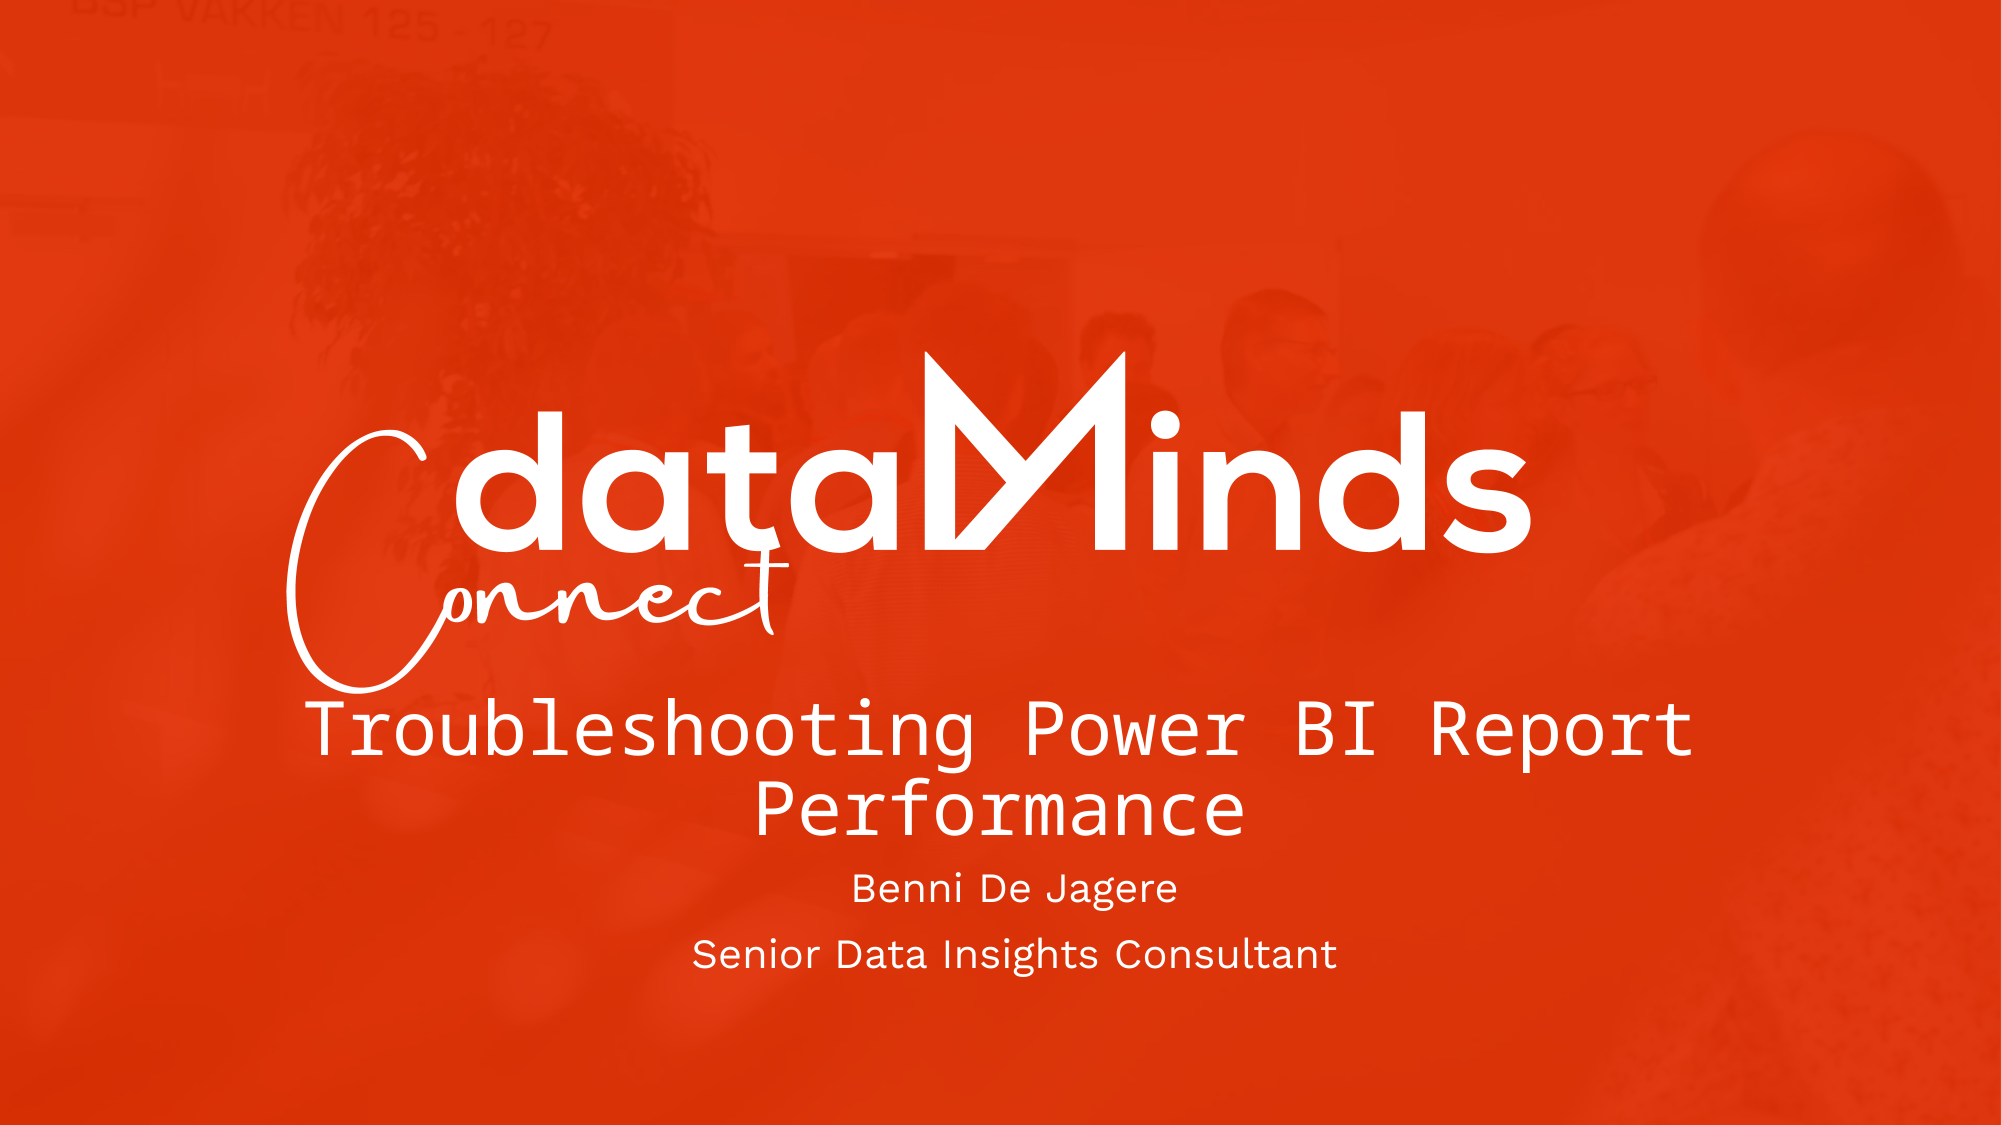

# Troubleshooting Power BI Report Performance
Benni De Jagere
Senior Data Insights Consultant